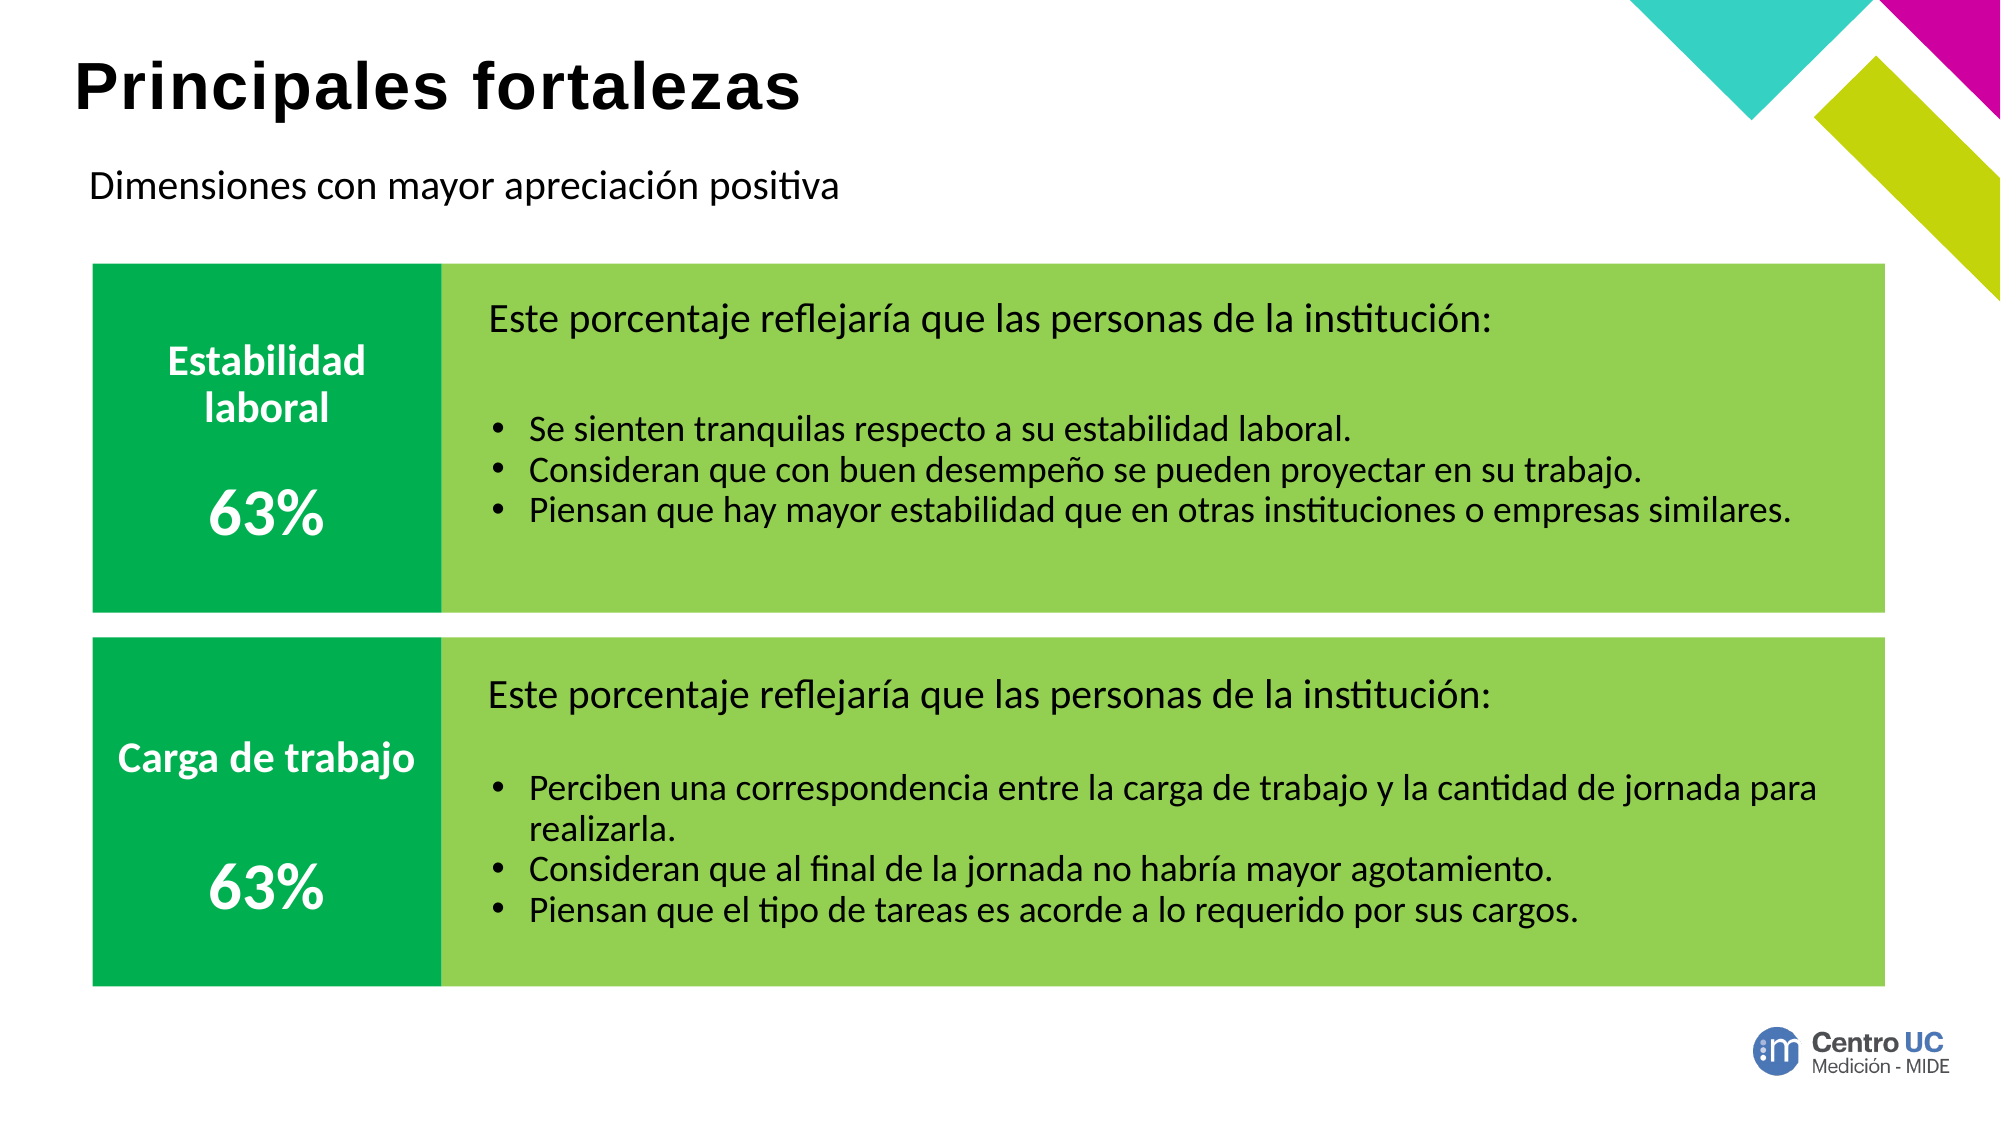

# Principales fortalezas
Dimensiones con mayor apreciación positiva
Este porcentaje reflejaría que las personas de la institución:
Estabilidad laboral
Se sienten tranquilas respecto a su estabilidad laboral.
Consideran que con buen desempeño se pueden proyectar en su trabajo.
Piensan que hay mayor estabilidad que en otras instituciones o empresas similares.
63%
Este porcentaje reflejaría que las personas de la institución:
Carga de trabajo
Perciben una correspondencia entre la carga de trabajo y la cantidad de jornada para realizarla.
Consideran que al final de la jornada no habría mayor agotamiento.
Piensan que el tipo de tareas es acorde a lo requerido por sus cargos.
63%